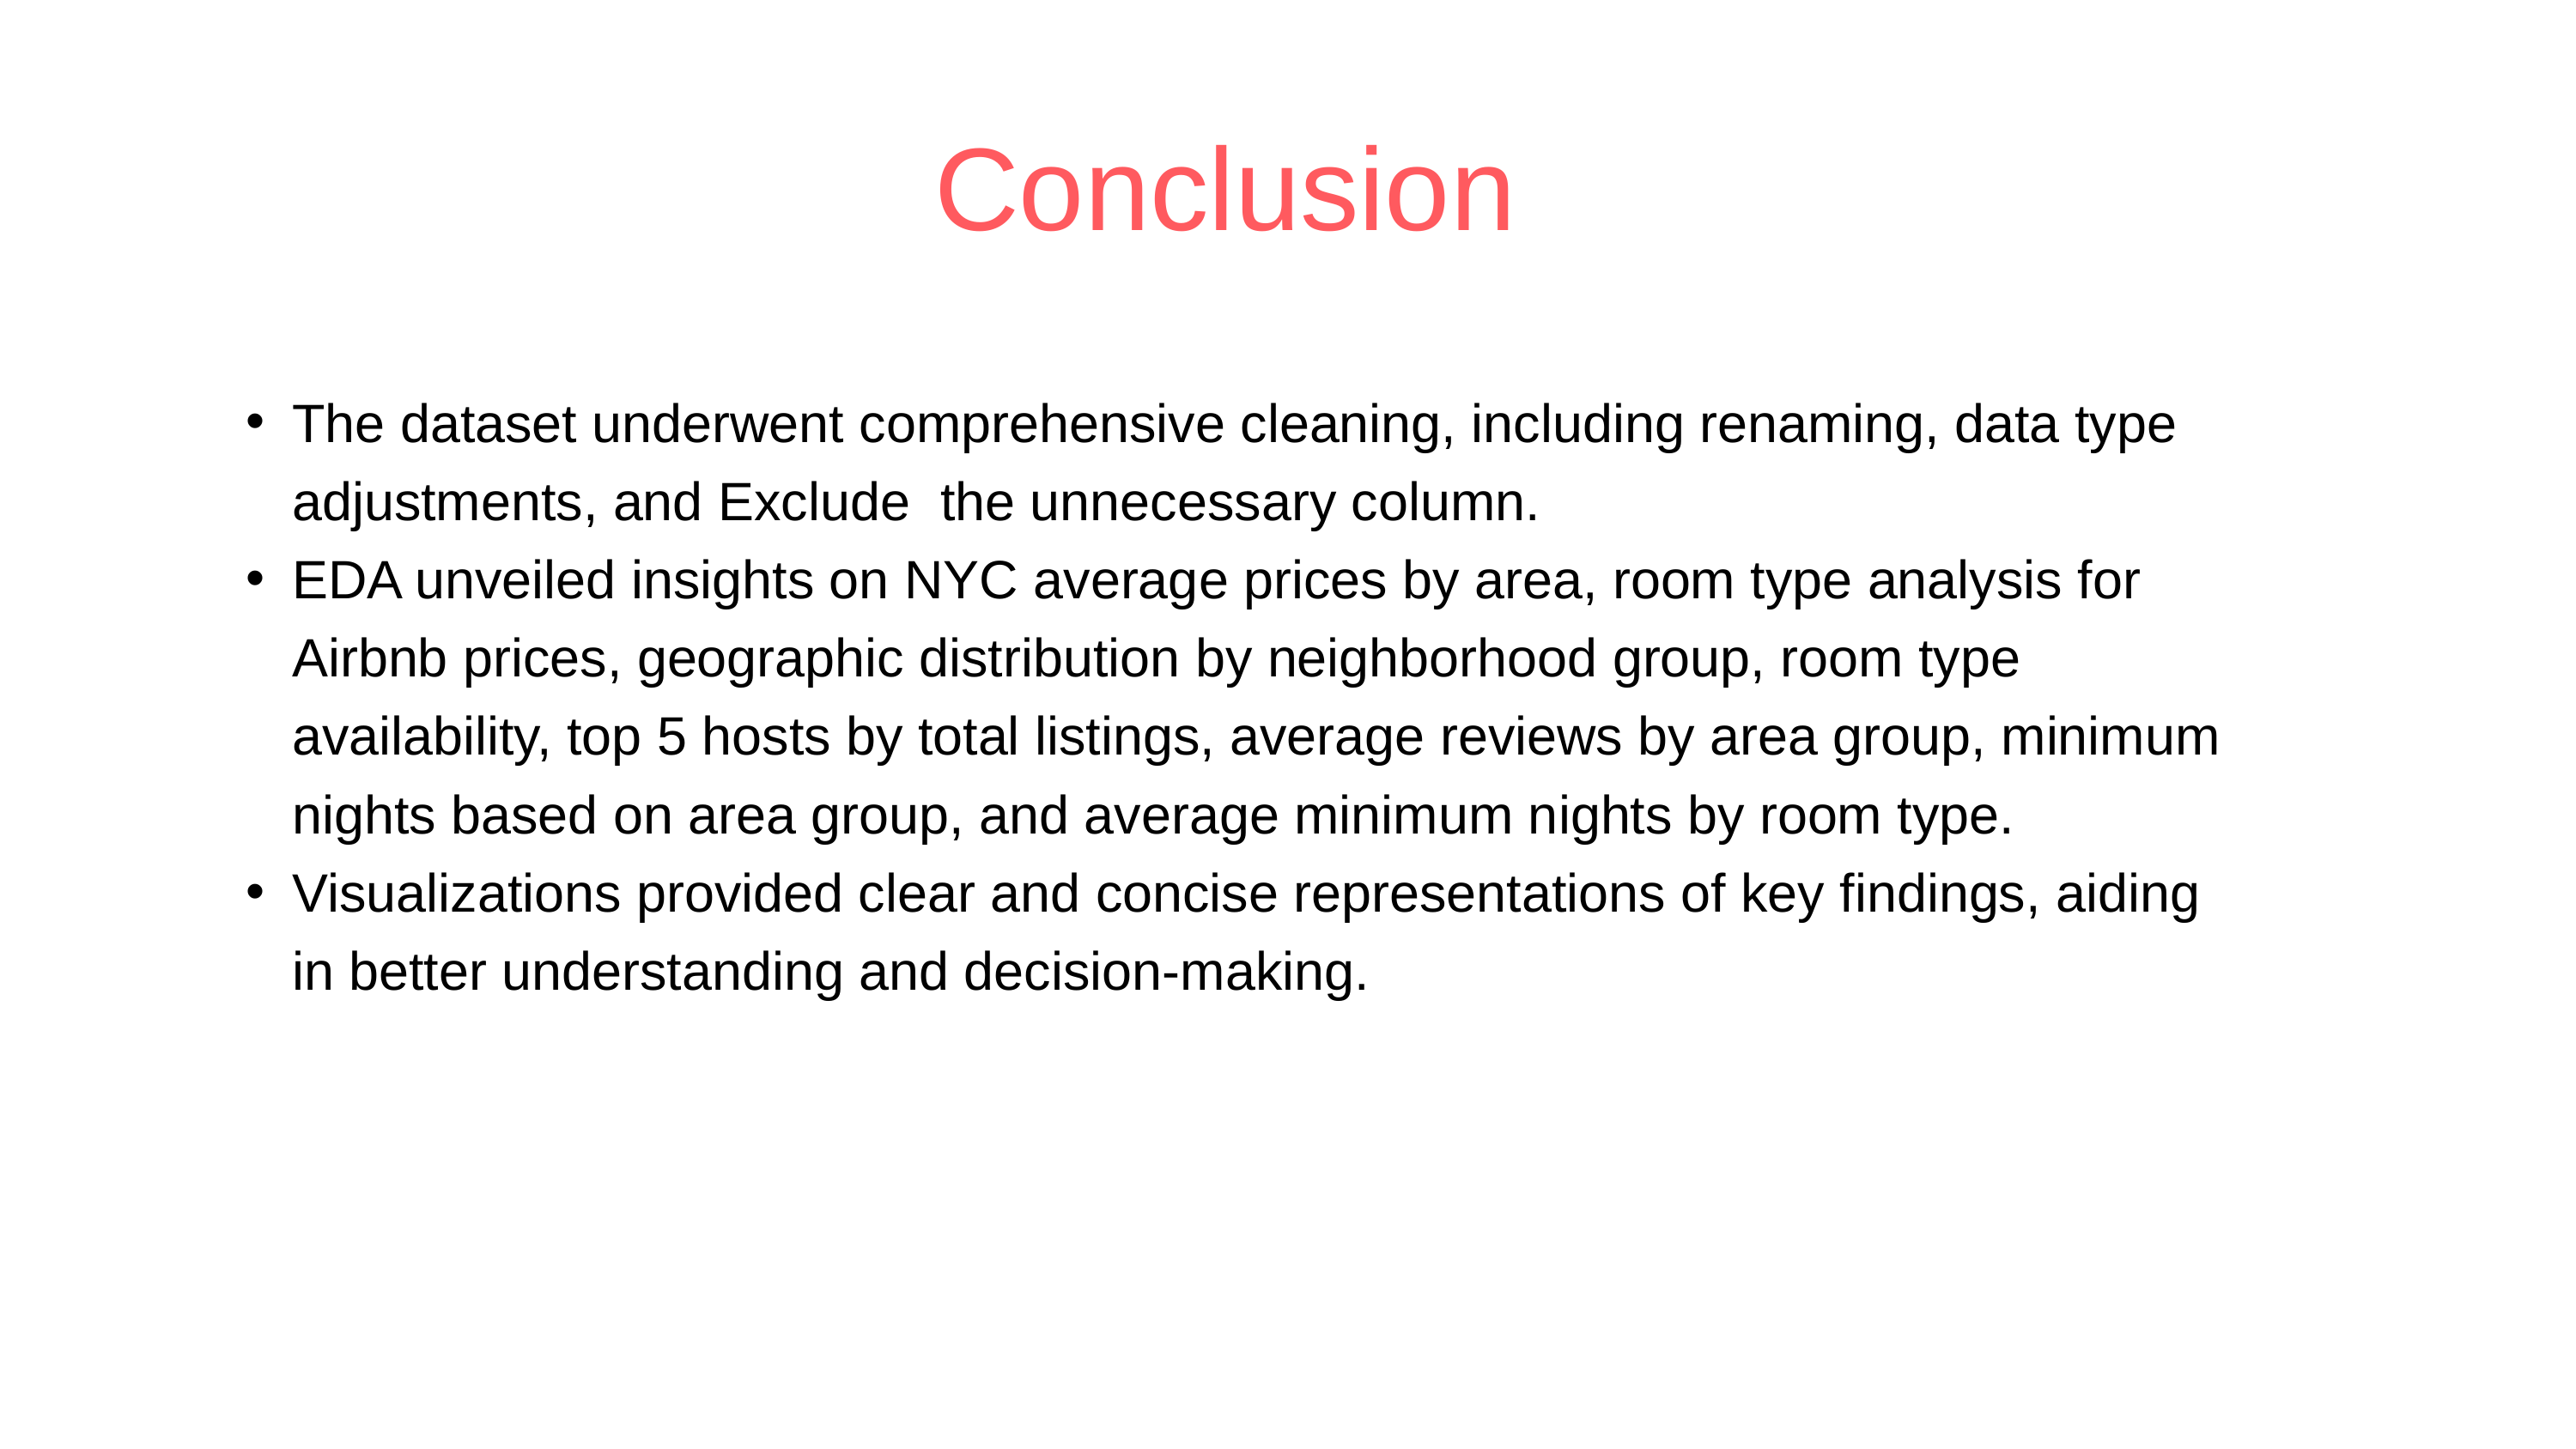

Conclusion
The dataset underwent comprehensive cleaning, including renaming, data type adjustments, and Exclude  the unnecessary column.
EDA unveiled insights on NYC average prices by area, room type analysis for Airbnb prices, geographic distribution by neighborhood group, room type availability, top 5 hosts by total listings, average reviews by area group, minimum nights based on area group, and average minimum nights by room type.
Visualizations provided clear and concise representations of key findings, aiding in better understanding and decision-making.